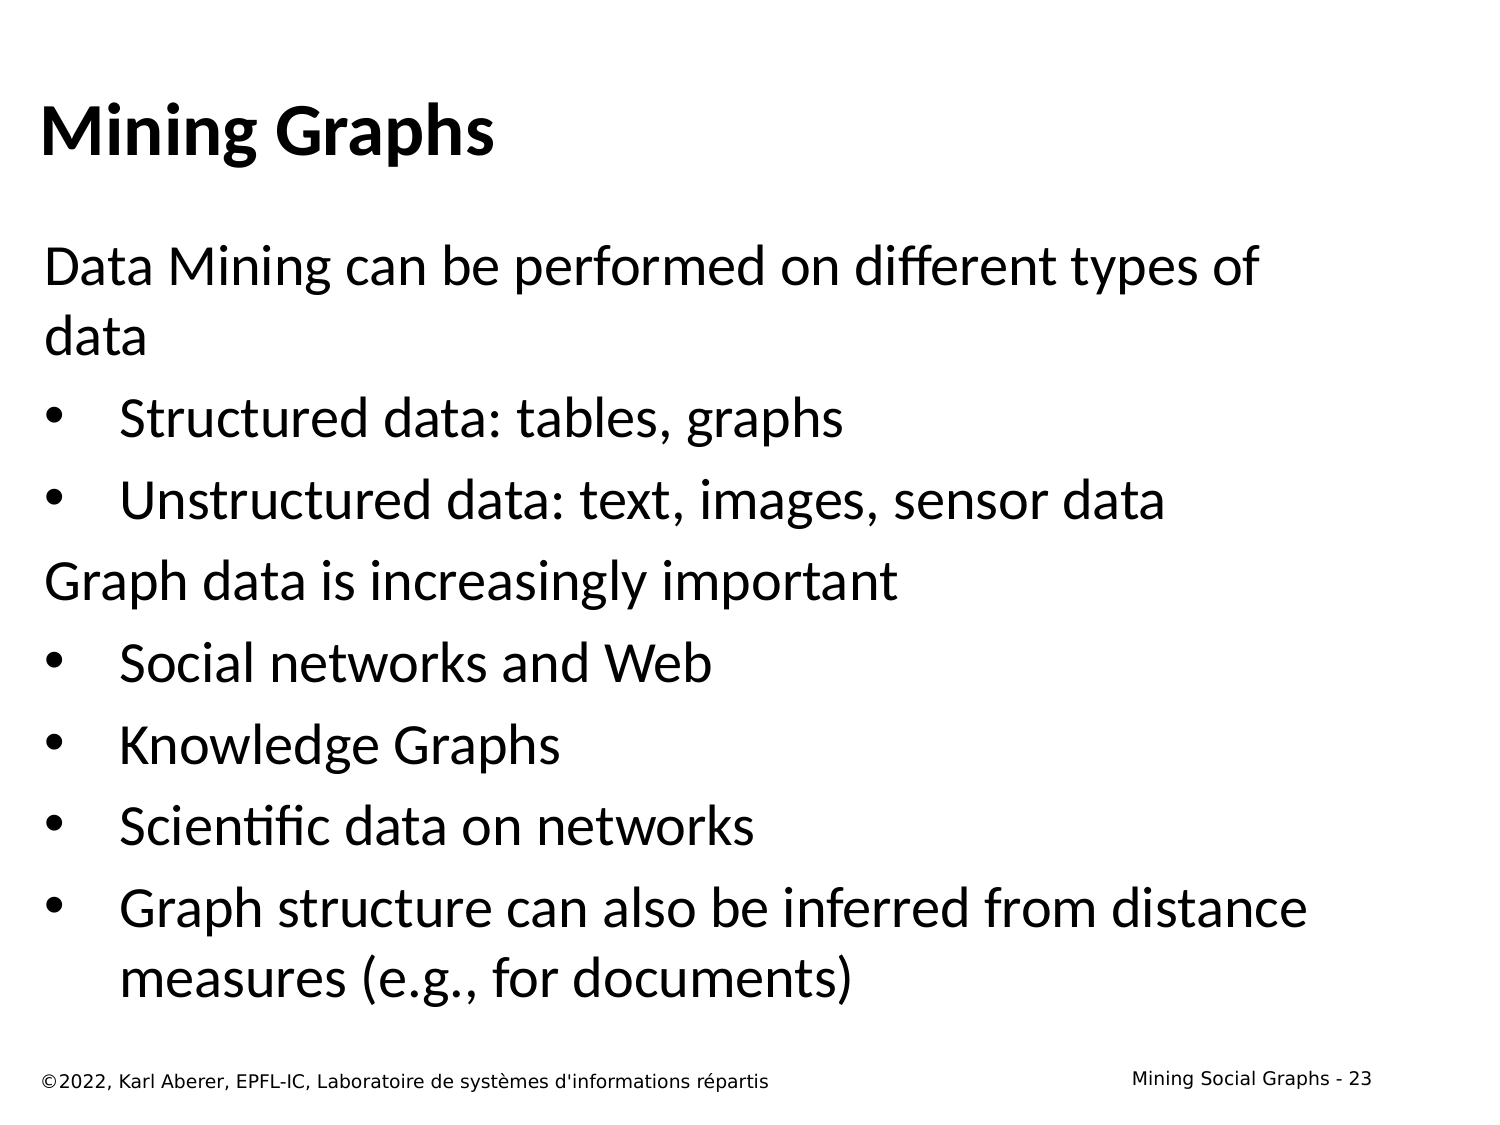

# Mining Graphs
Data Mining can be performed on different types of data
Structured data: tables, graphs
Unstructured data: text, images, sensor data
Graph data is increasingly important
Social networks and Web
Knowledge Graphs
Scientific data on networks
Graph structure can also be inferred from distance measures (e.g., for documents)
©2022, Karl Aberer, EPFL-IC, Laboratoire de systèmes d'informations répartis